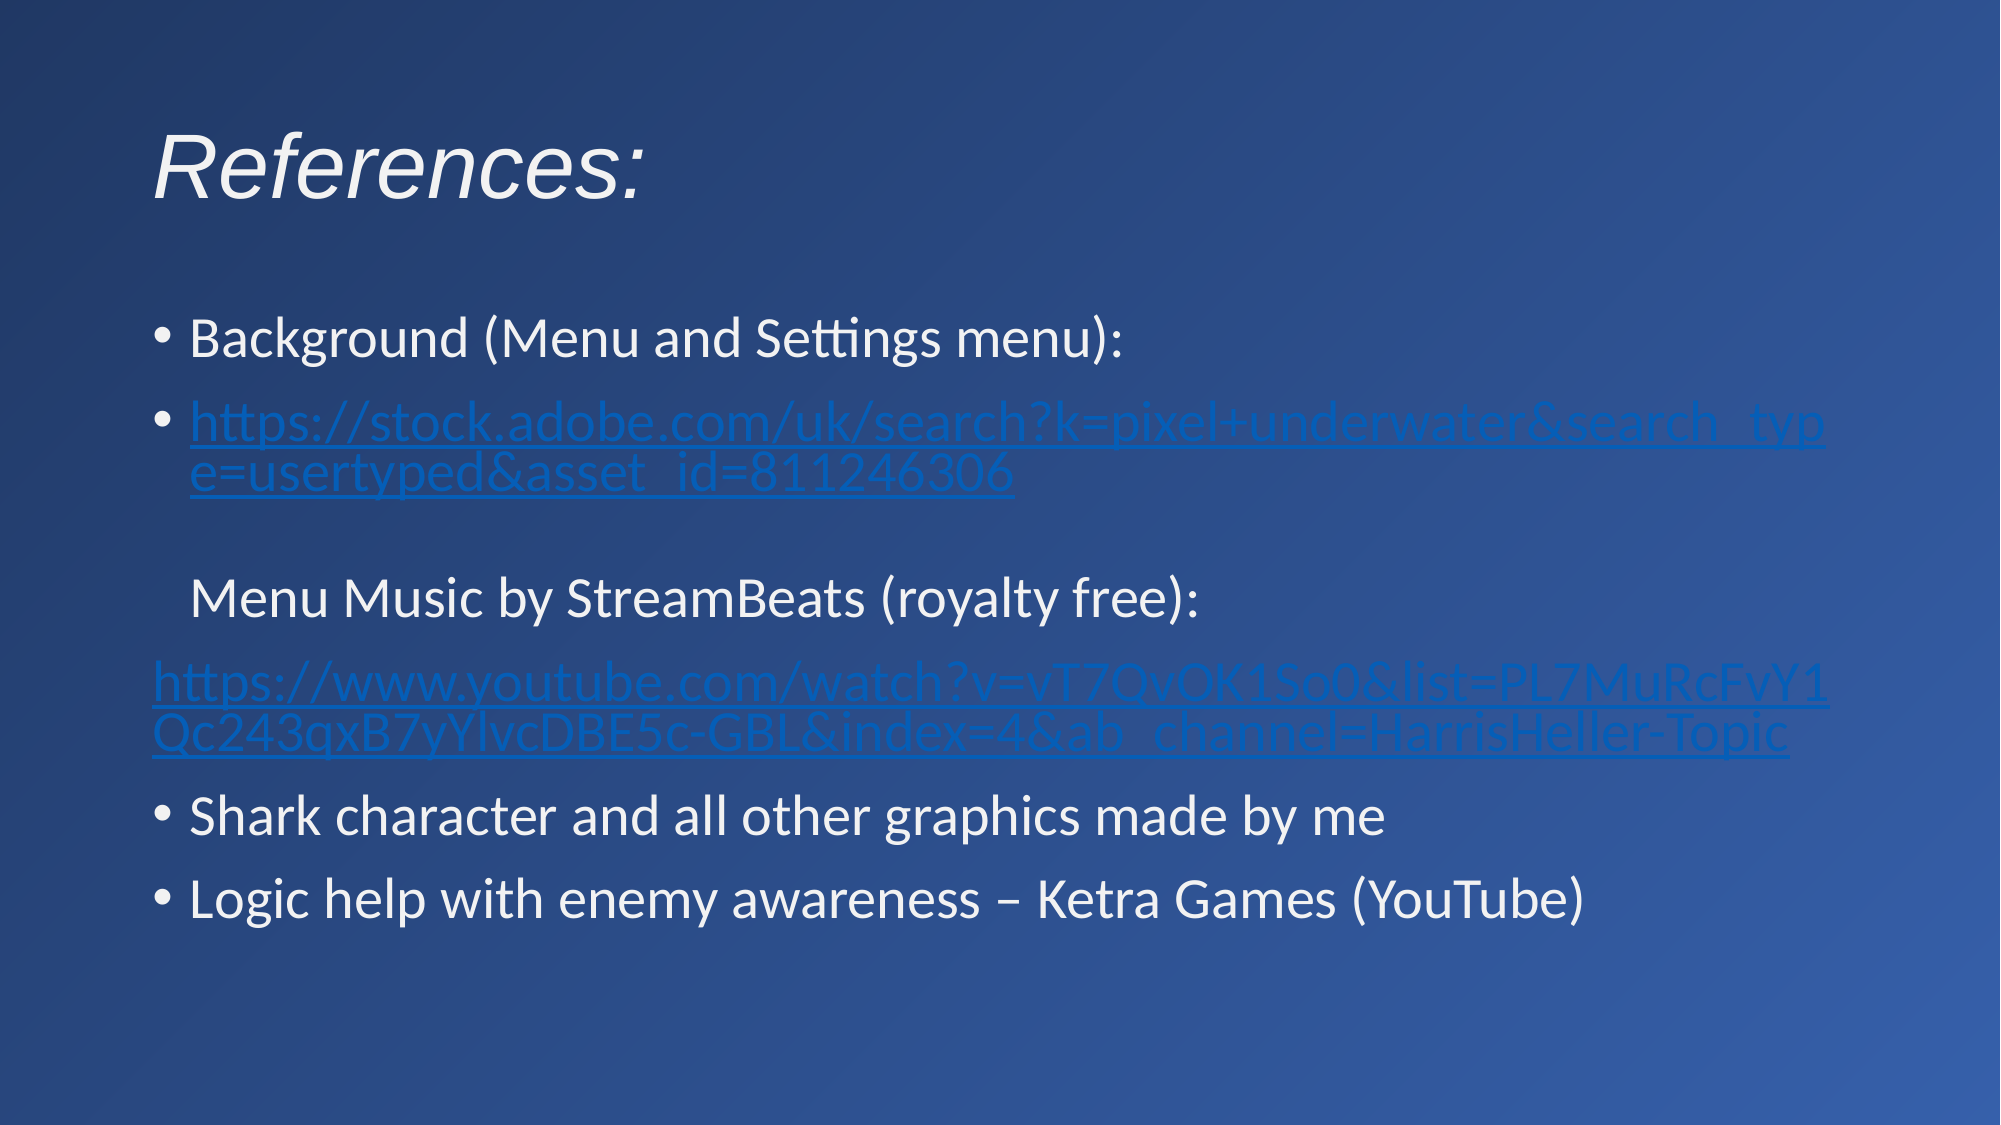

# References:
Background (Menu and Settings menu):
https://stock.adobe.com/uk/search?k=pixel+underwater&search_type=usertyped&asset_id=811246306
Menu Music by StreamBeats (royalty free):
https://www.youtube.com/watch?v=vT7QvOK1So0&list=PL7MuRcFvY1Qc243qxB7yYlvcDBE5c-GBL&index=4&ab_channel=HarrisHeller-Topic
Shark character and all other graphics made by me
Logic help with enemy awareness – Ketra Games (YouTube)